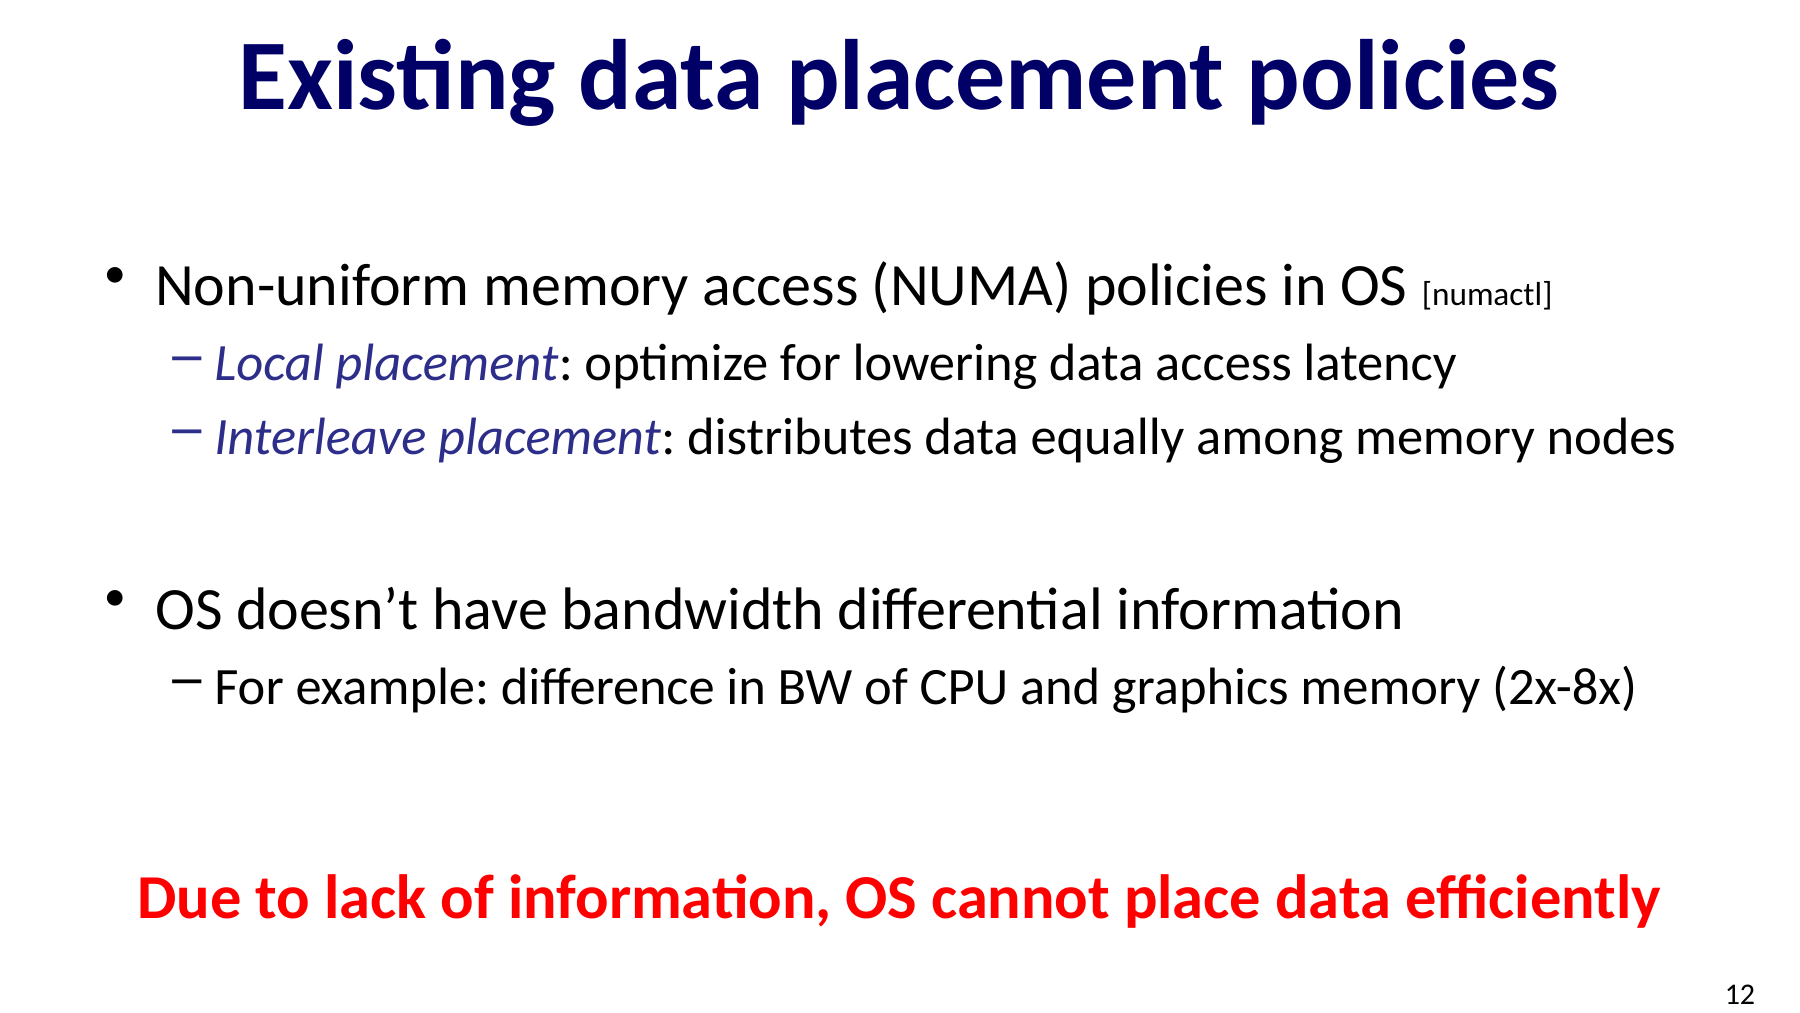

# Existing data placement policies
Non-uniform memory access (NUMA) policies in OS [numactl]
Local placement: optimize for lowering data access latency
Interleave placement: distributes data equally among memory nodes

OS doesn’t have bandwidth differential information
For example: difference in BW of CPU and graphics memory (2x-8x)

Due to lack of information, OS cannot place data efficiently
12